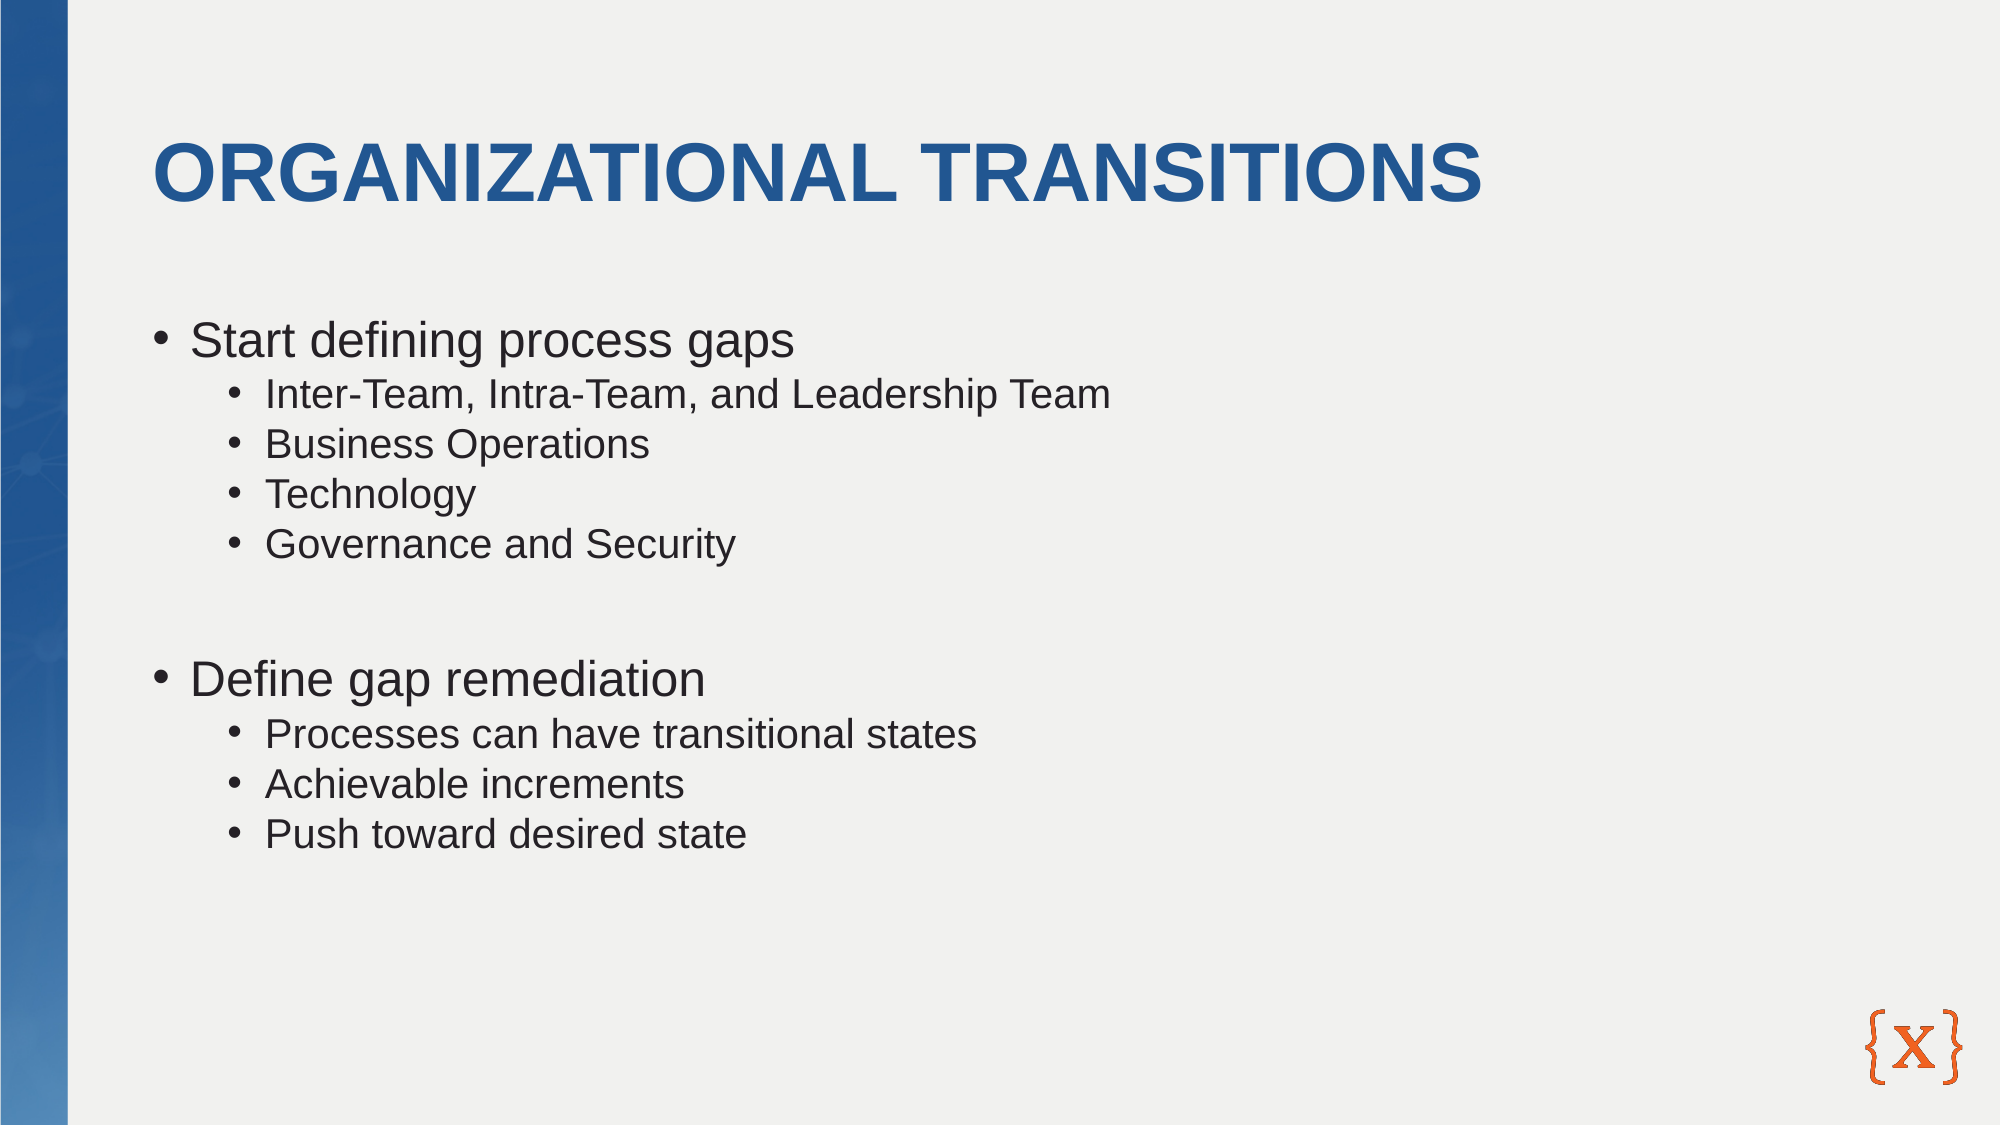

# ORGANIZATIONAL TRANSITIONS
Start defining process gaps
Inter-Team, Intra-Team, and Leadership Team
Business Operations
Technology
Governance and Security

Define gap remediation
Processes can have transitional states
Achievable increments
Push toward desired state